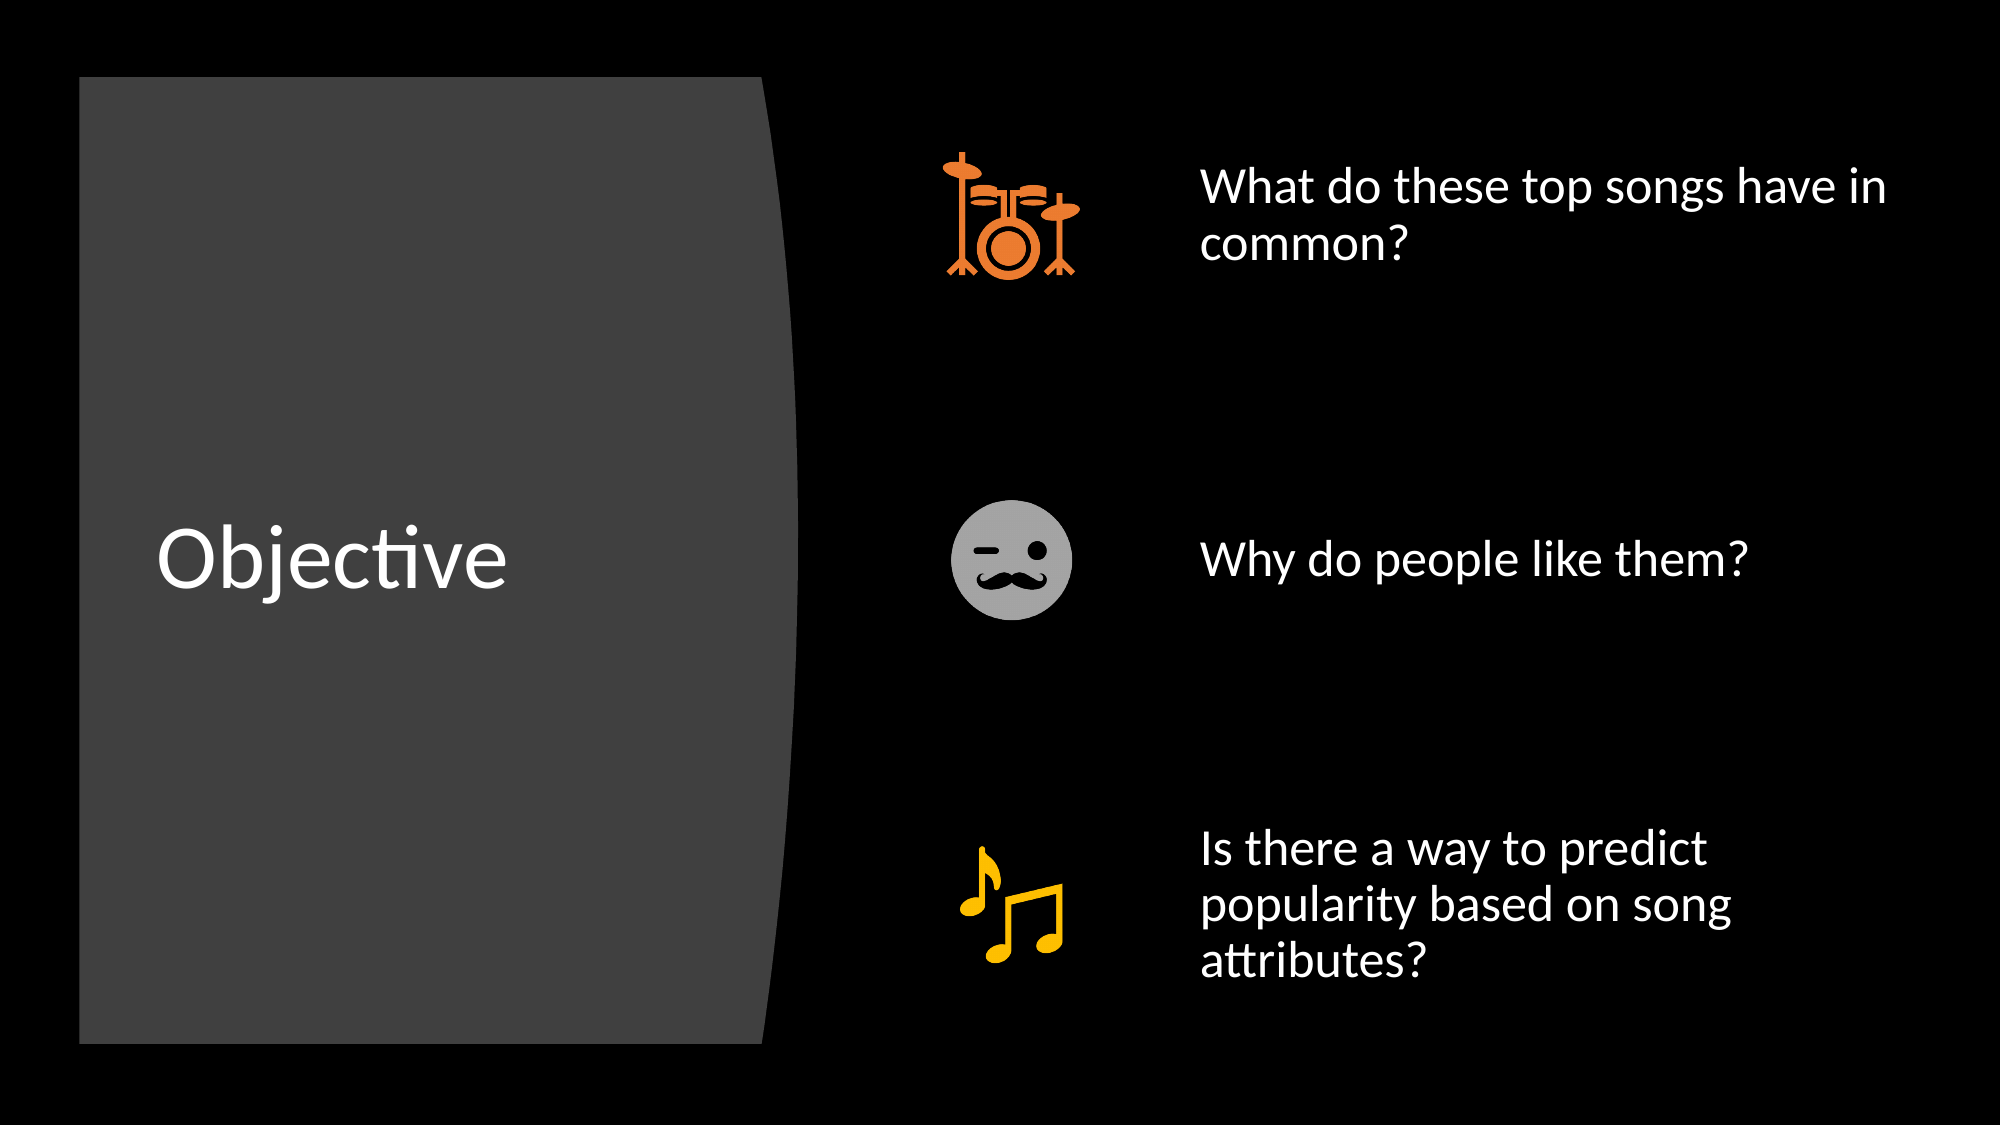

What do these top songs have in common?
Why do people like them?
Is there a way to predict popularity based on song attributes?

# Objective